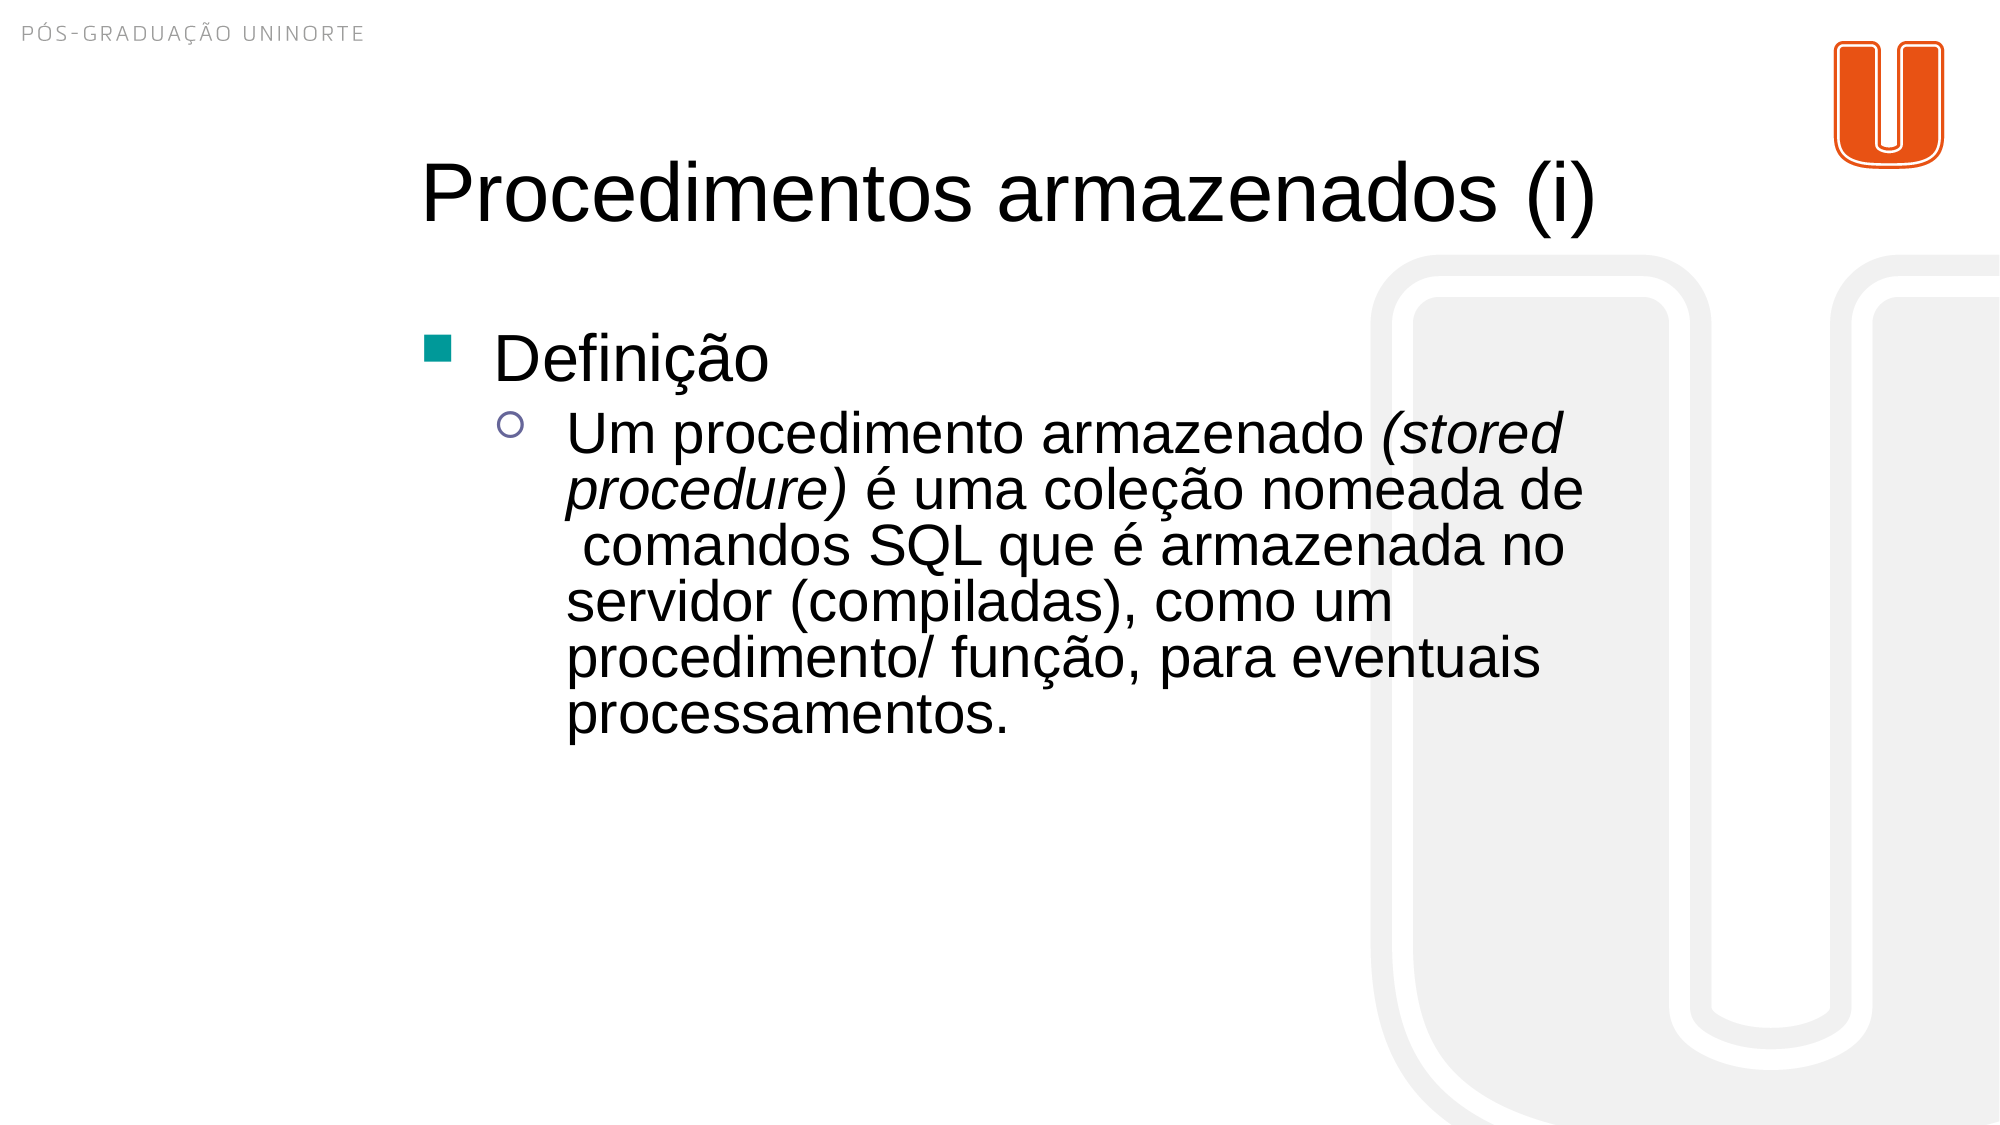

# Procedimentos armazenados (i)
Definição
Um procedimento armazenado (stored  procedure) é uma coleção nomeada de  comandos SQL que é armazenada no  servidor (compiladas), como um  procedimento/ função, para eventuais  processamentos.